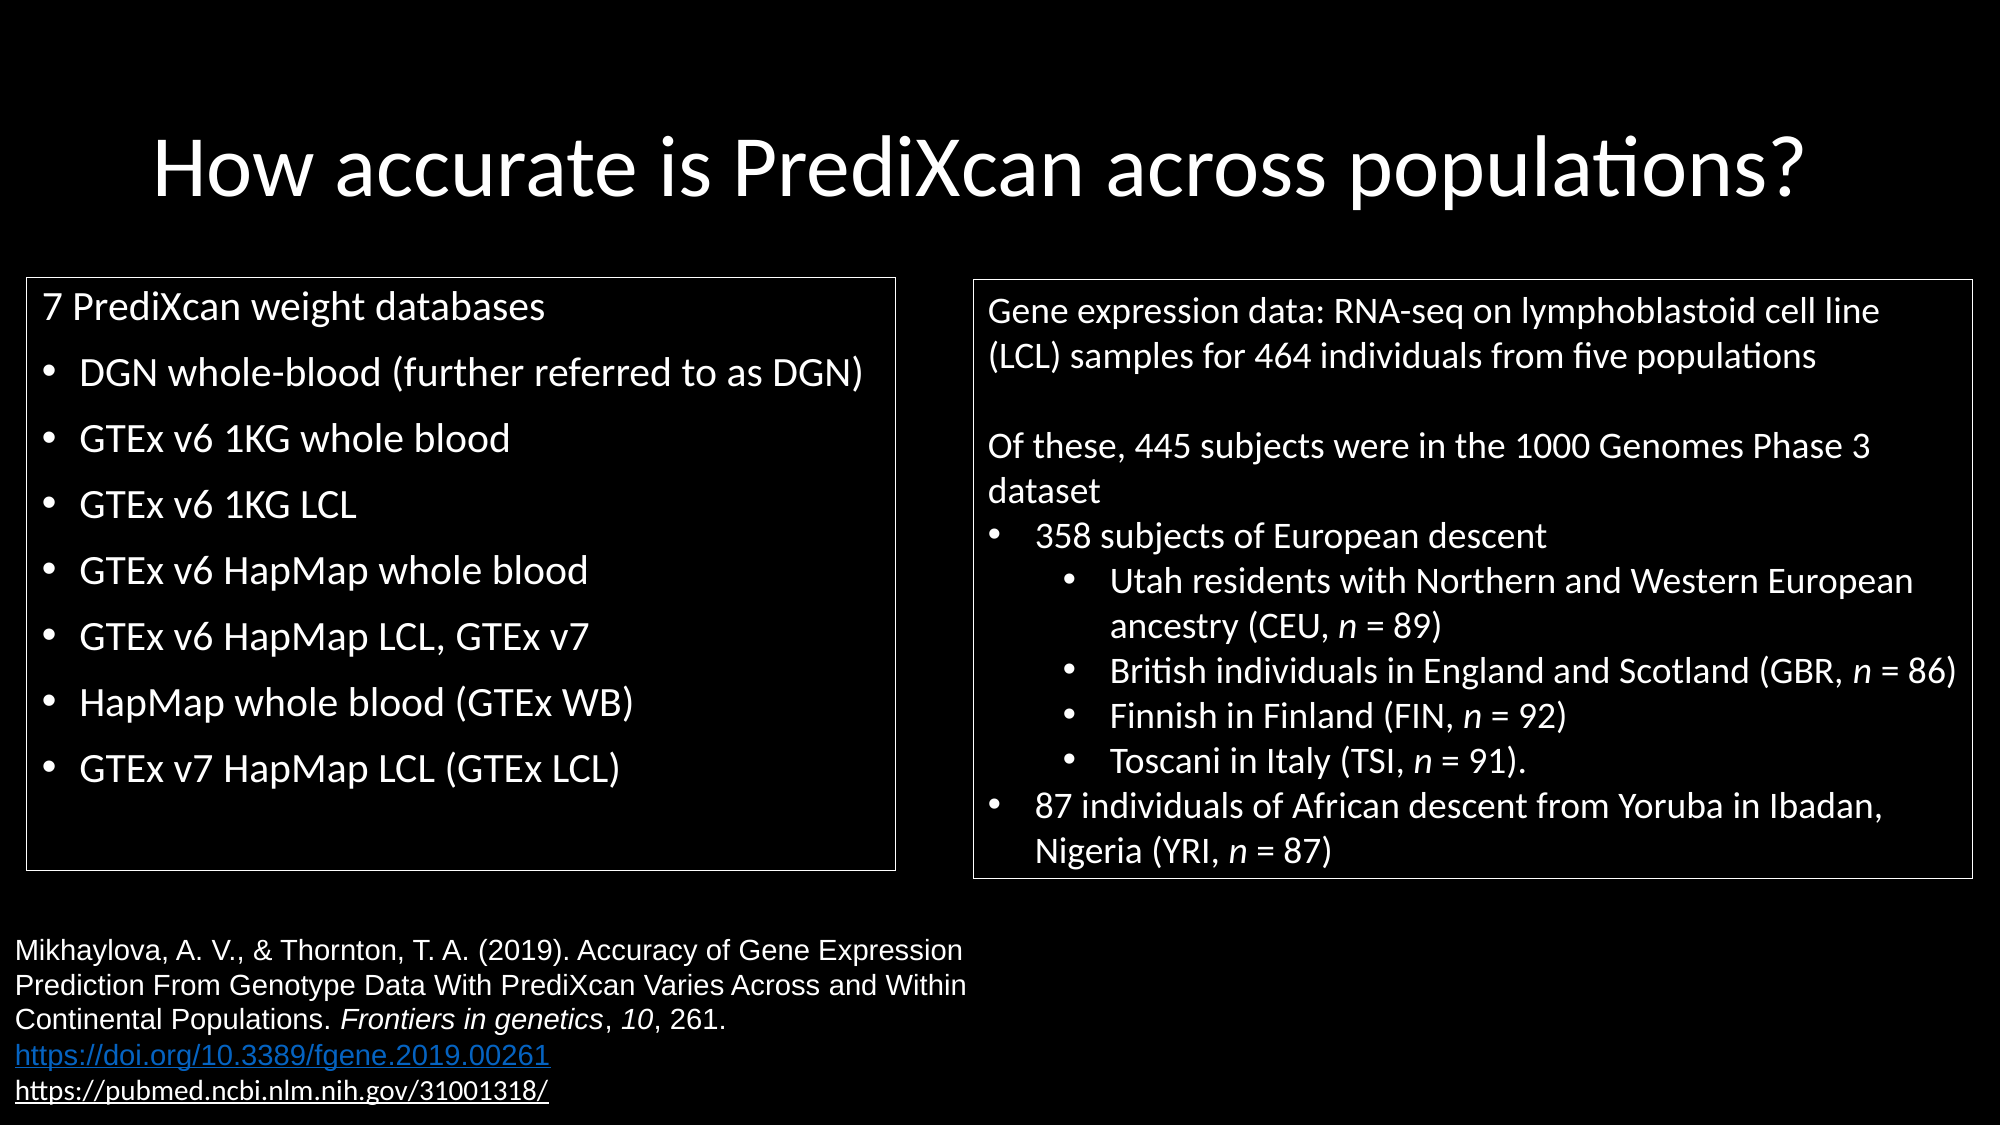

# How accurate is PrediXcan across populations?
7 PrediXcan weight databases
DGN whole-blood (further referred to as DGN)
GTEx v6 1KG whole blood
GTEx v6 1KG LCL
GTEx v6 HapMap whole blood
GTEx v6 HapMap LCL, GTEx v7
HapMap whole blood (GTEx WB)
GTEx v7 HapMap LCL (GTEx LCL)
Gene expression data: RNA-seq on lymphoblastoid cell line (LCL) samples for 464 individuals from five populations

Of these, 445 subjects were in the 1000 Genomes Phase 3 dataset
358 subjects of European descent
Utah residents with Northern and Western European ancestry (CEU, n = 89)
British individuals in England and Scotland (GBR, n = 86)
Finnish in Finland (FIN, n = 92)
Toscani in Italy (TSI, n = 91).
87 individuals of African descent from Yoruba in Ibadan, Nigeria (YRI, n = 87)
Mikhaylova, A. V., & Thornton, T. A. (2019). Accuracy of Gene Expression Prediction From Genotype Data With PrediXcan Varies Across and Within Continental Populations. Frontiers in genetics, 10, 261. https://doi.org/10.3389/fgene.2019.00261
https://pubmed.ncbi.nlm.nih.gov/31001318/